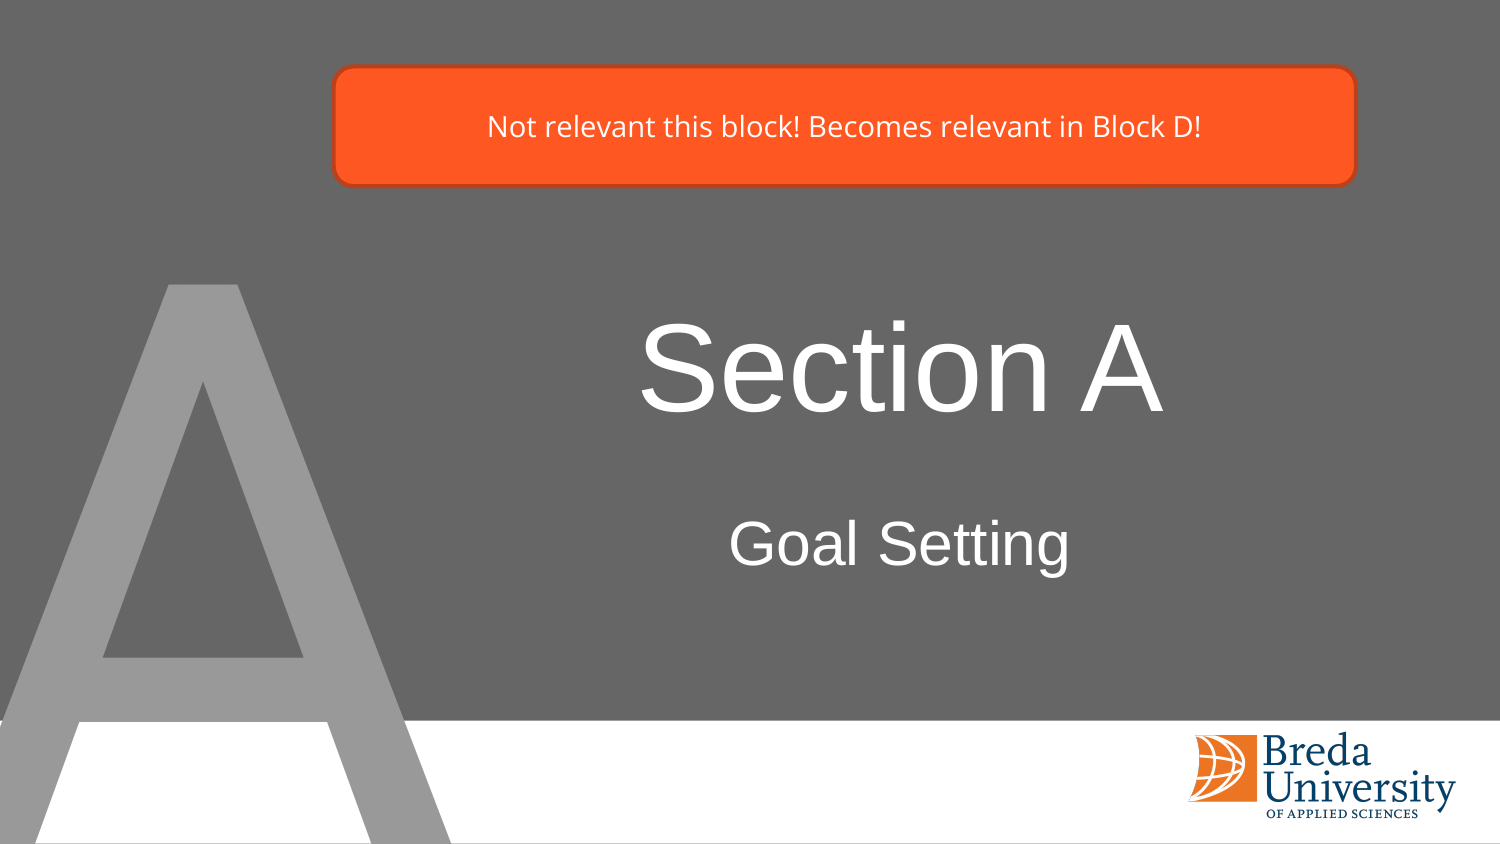

Not relevant this block! Becomes relevant in Block D!
A
# Section A
Goal Setting